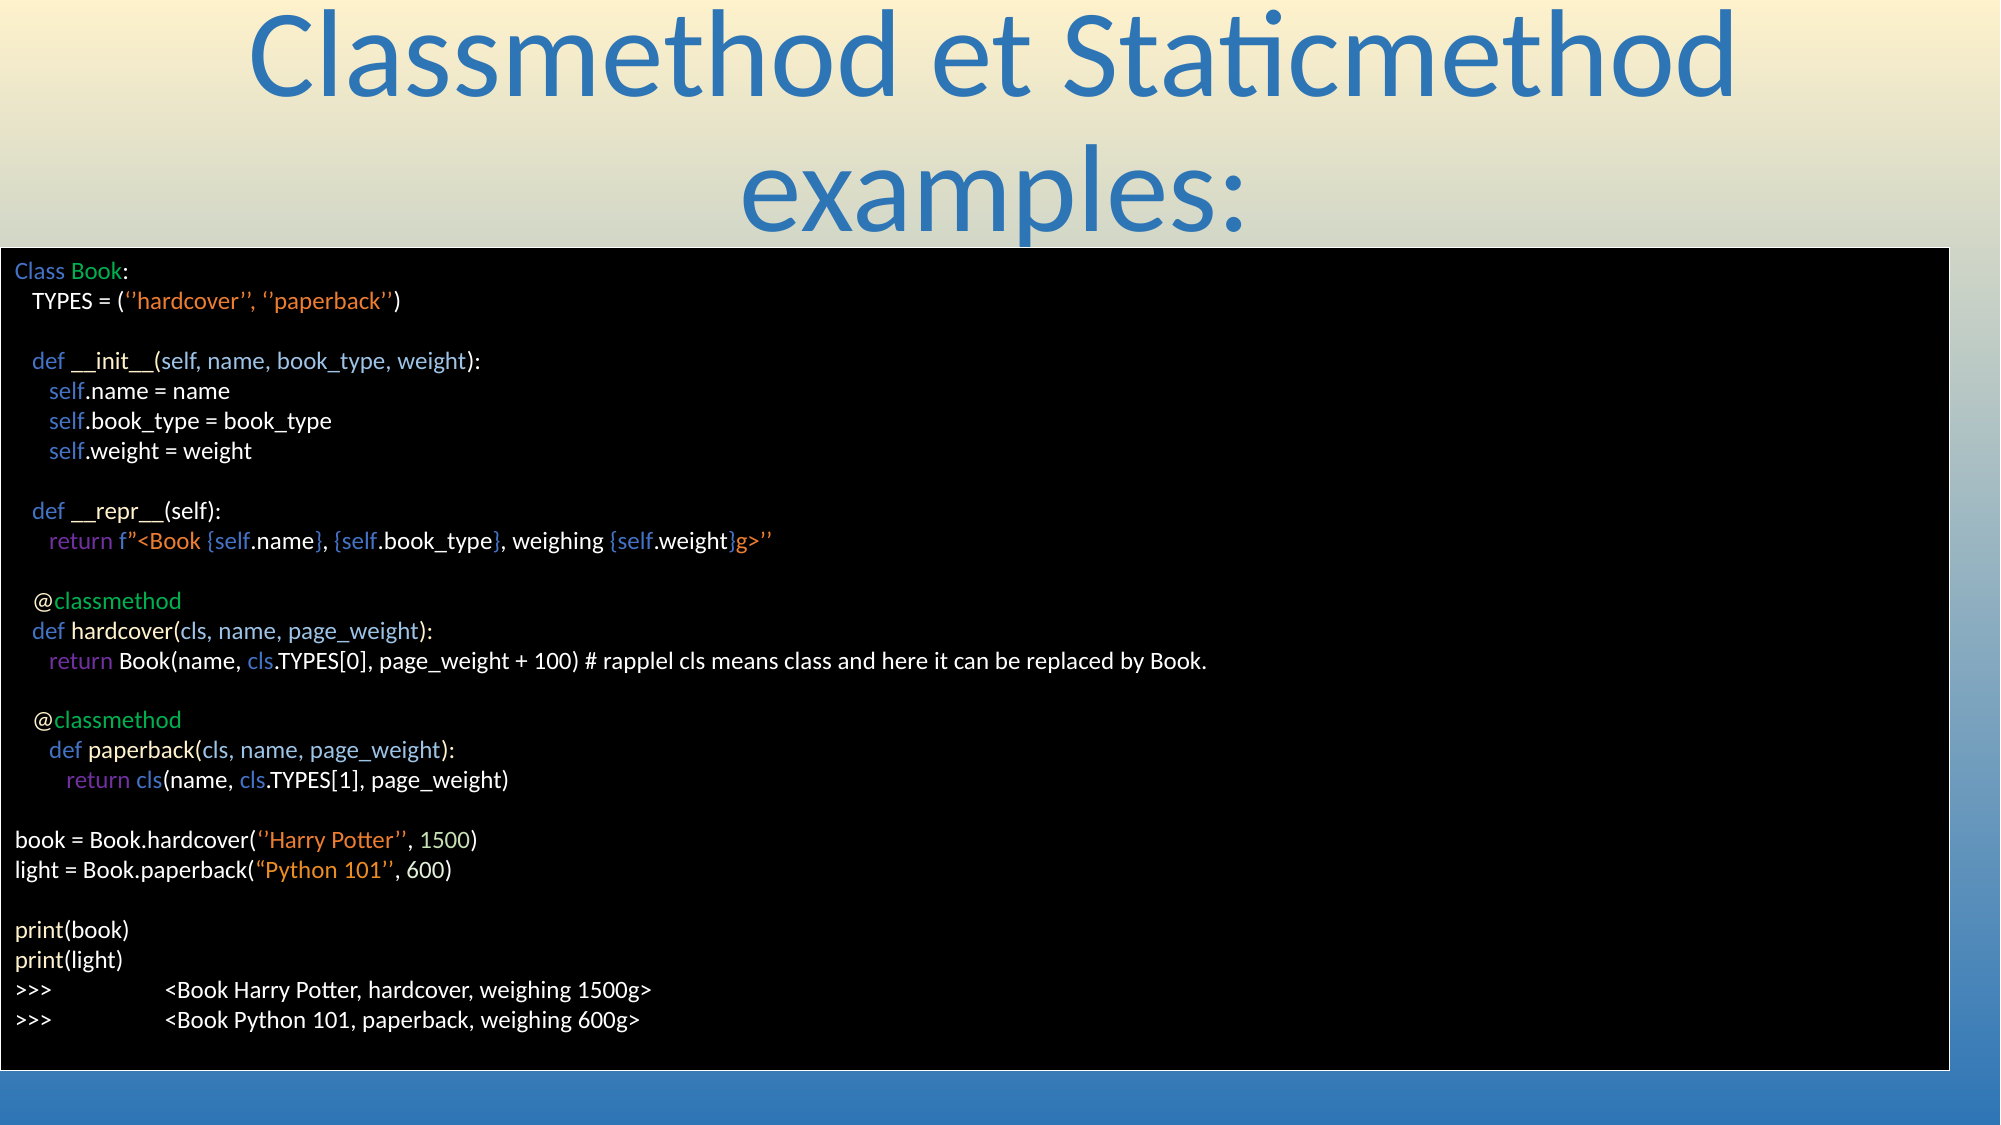

# Classmethod et Staticmethod examples:
Class Book:
   TYPES = (‘’hardcover’’, ‘’paperback’’)

   def __init__(self, name, book_type, weight):
      self.name = name
      self.book_type = book_type
      self.weight = weight

   def __repr__(self):
      return f”<Book {self.name}, {self.book_type}, weighing {self.weight}g>’’

   @classmethod
   def hardcover(cls, name, page_weight):
      return Book(name, cls.TYPES[0], page_weight + 100) # rapplel cls means class and here it can be replaced by Book.

   @classmethod
      def paperback(cls, name, page_weight):
         return cls(name, cls.TYPES[1], page_weight)

book = Book.hardcover(‘’Harry Potter’’, 1500)
light = Book.paperback(“Python 101’’, 600)

print(book)
print(light)
>>>	<Book Harry Potter, hardcover, weighing 1500g>
>>>	<Book Python 101, paperback, weighing 600g>

368